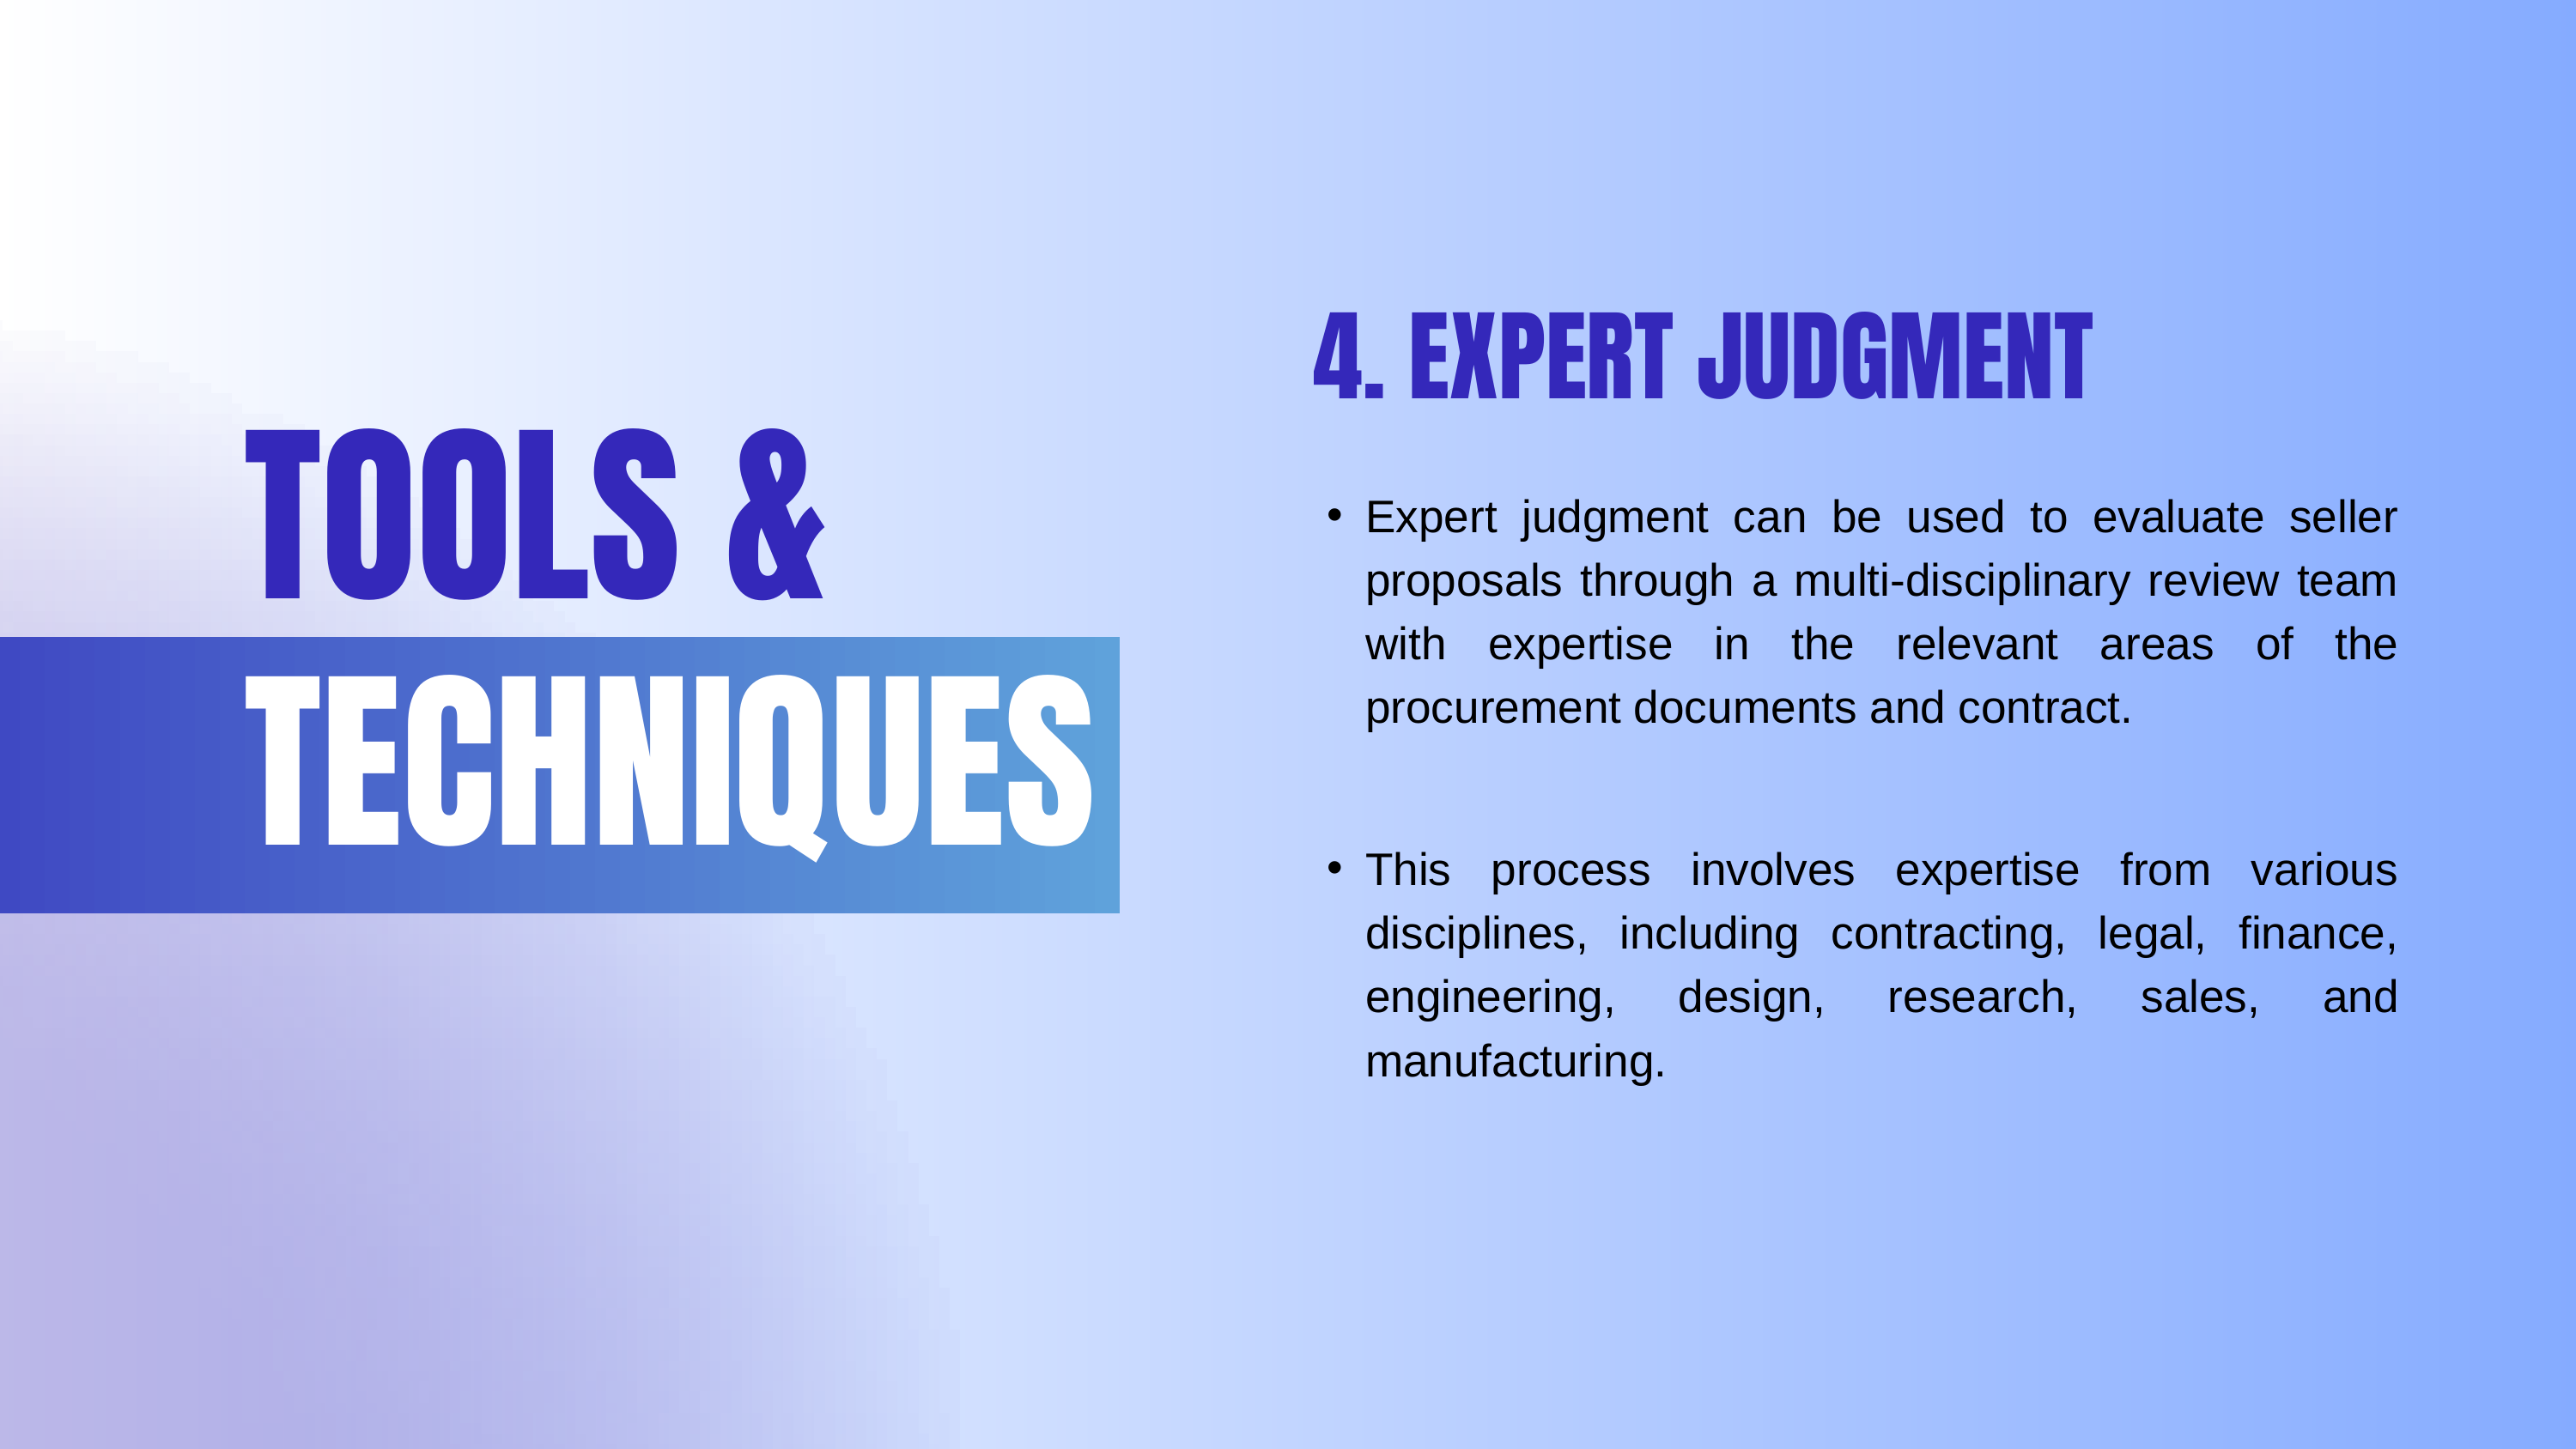

4. EXPERT JUDGMENT
TOOLS &
Expert judgment can be used to evaluate seller proposals through a multi-disciplinary review team with expertise in the relevant areas of the procurement documents and contract.

TECHNIQUES
This process involves expertise from various disciplines, including contracting, legal, finance, engineering, design, research, sales, and manufacturing.